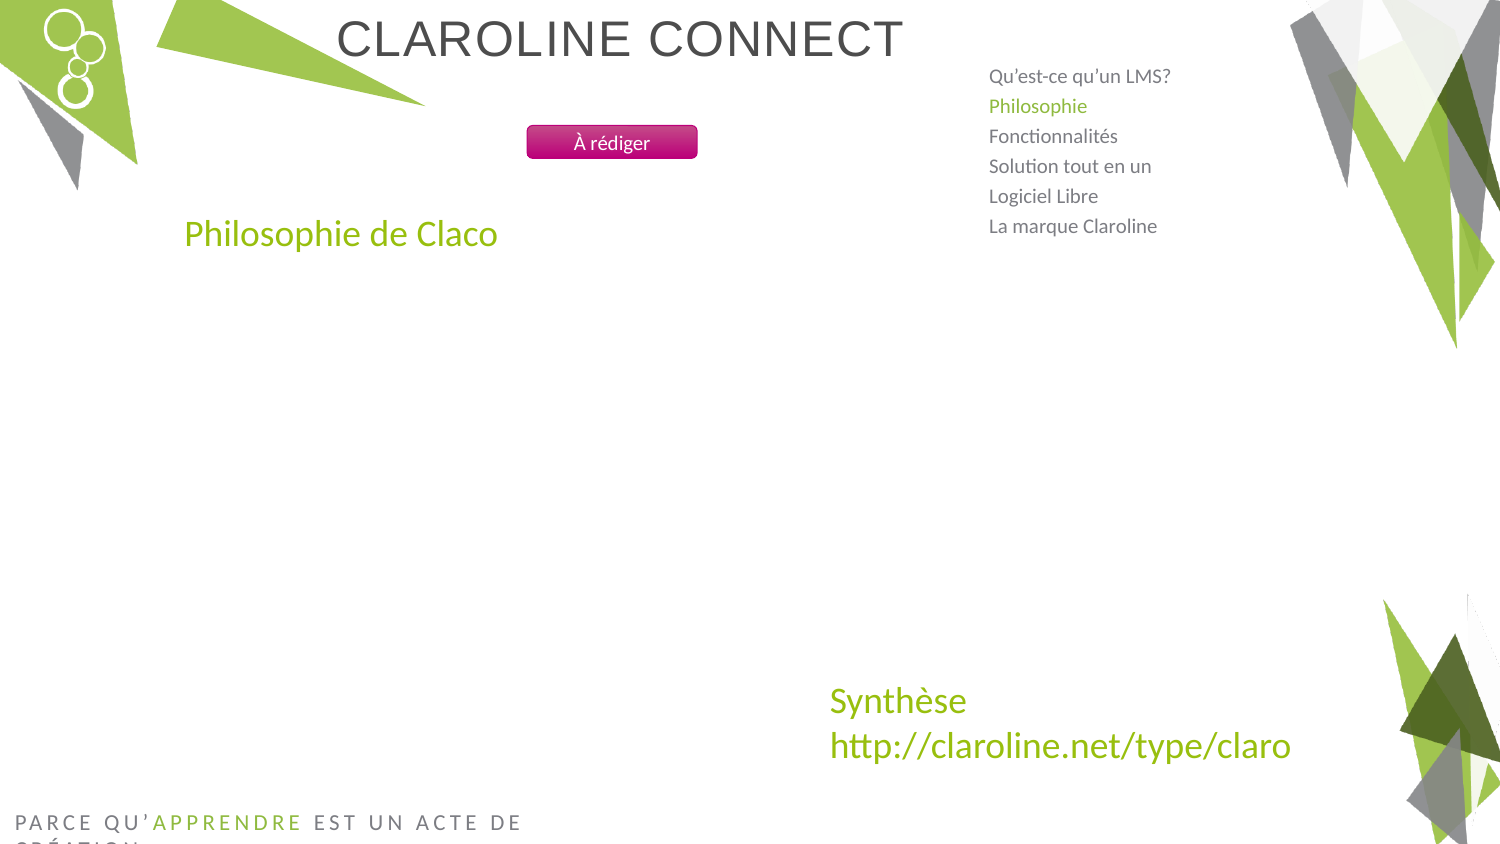

# Claroline Connect
Qu’est-ce qu’un LMS?
Philosophie
Fonctionnalités
Solution tout en un
Logiciel Libre
La marque Claroline
À rédiger
Philosophie de Claco
Synthèse
http://claroline.net/type/claro